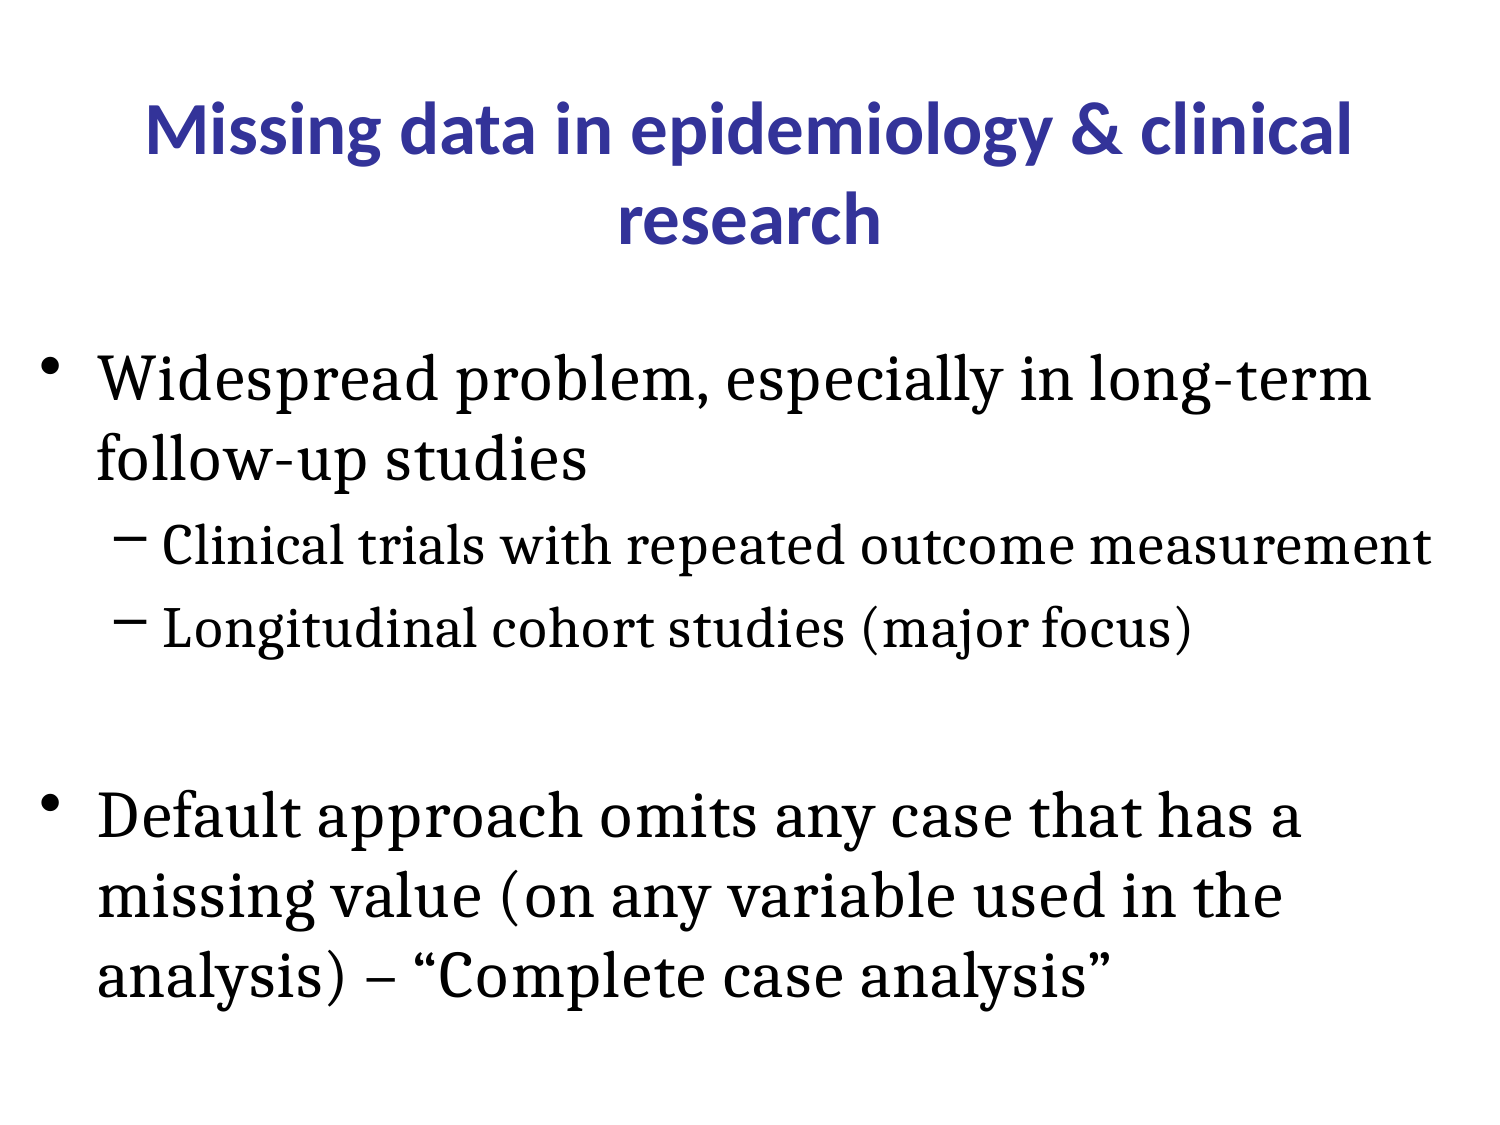

# Missing data in epidemiology & clinical research
Widespread problem, especially in long-term follow-up studies
Clinical trials with repeated outcome measurement
Longitudinal cohort studies (major focus)

Default approach omits any case that has a missing value (on any variable used in the analysis) – “Complete case analysis”